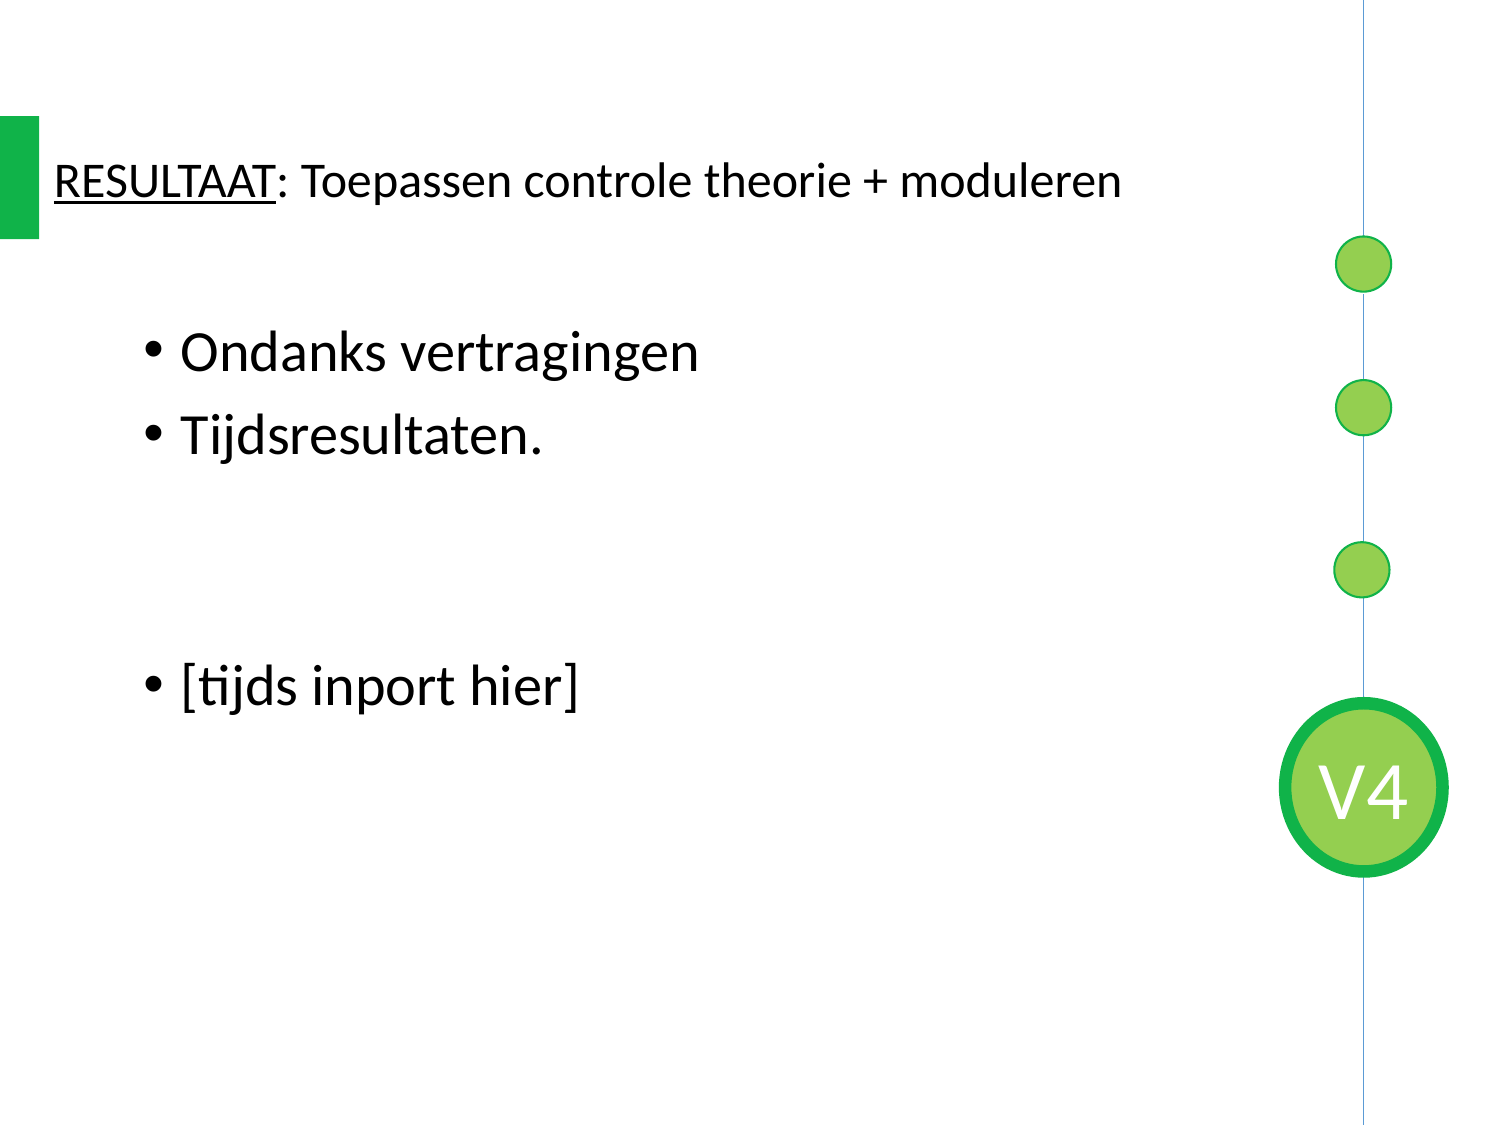

RESULTAAT: Toepassen controle theorie + moduleren

Ondanks vertragingen
Tijdsresultaten.

[tijds inport hier]

1

V4